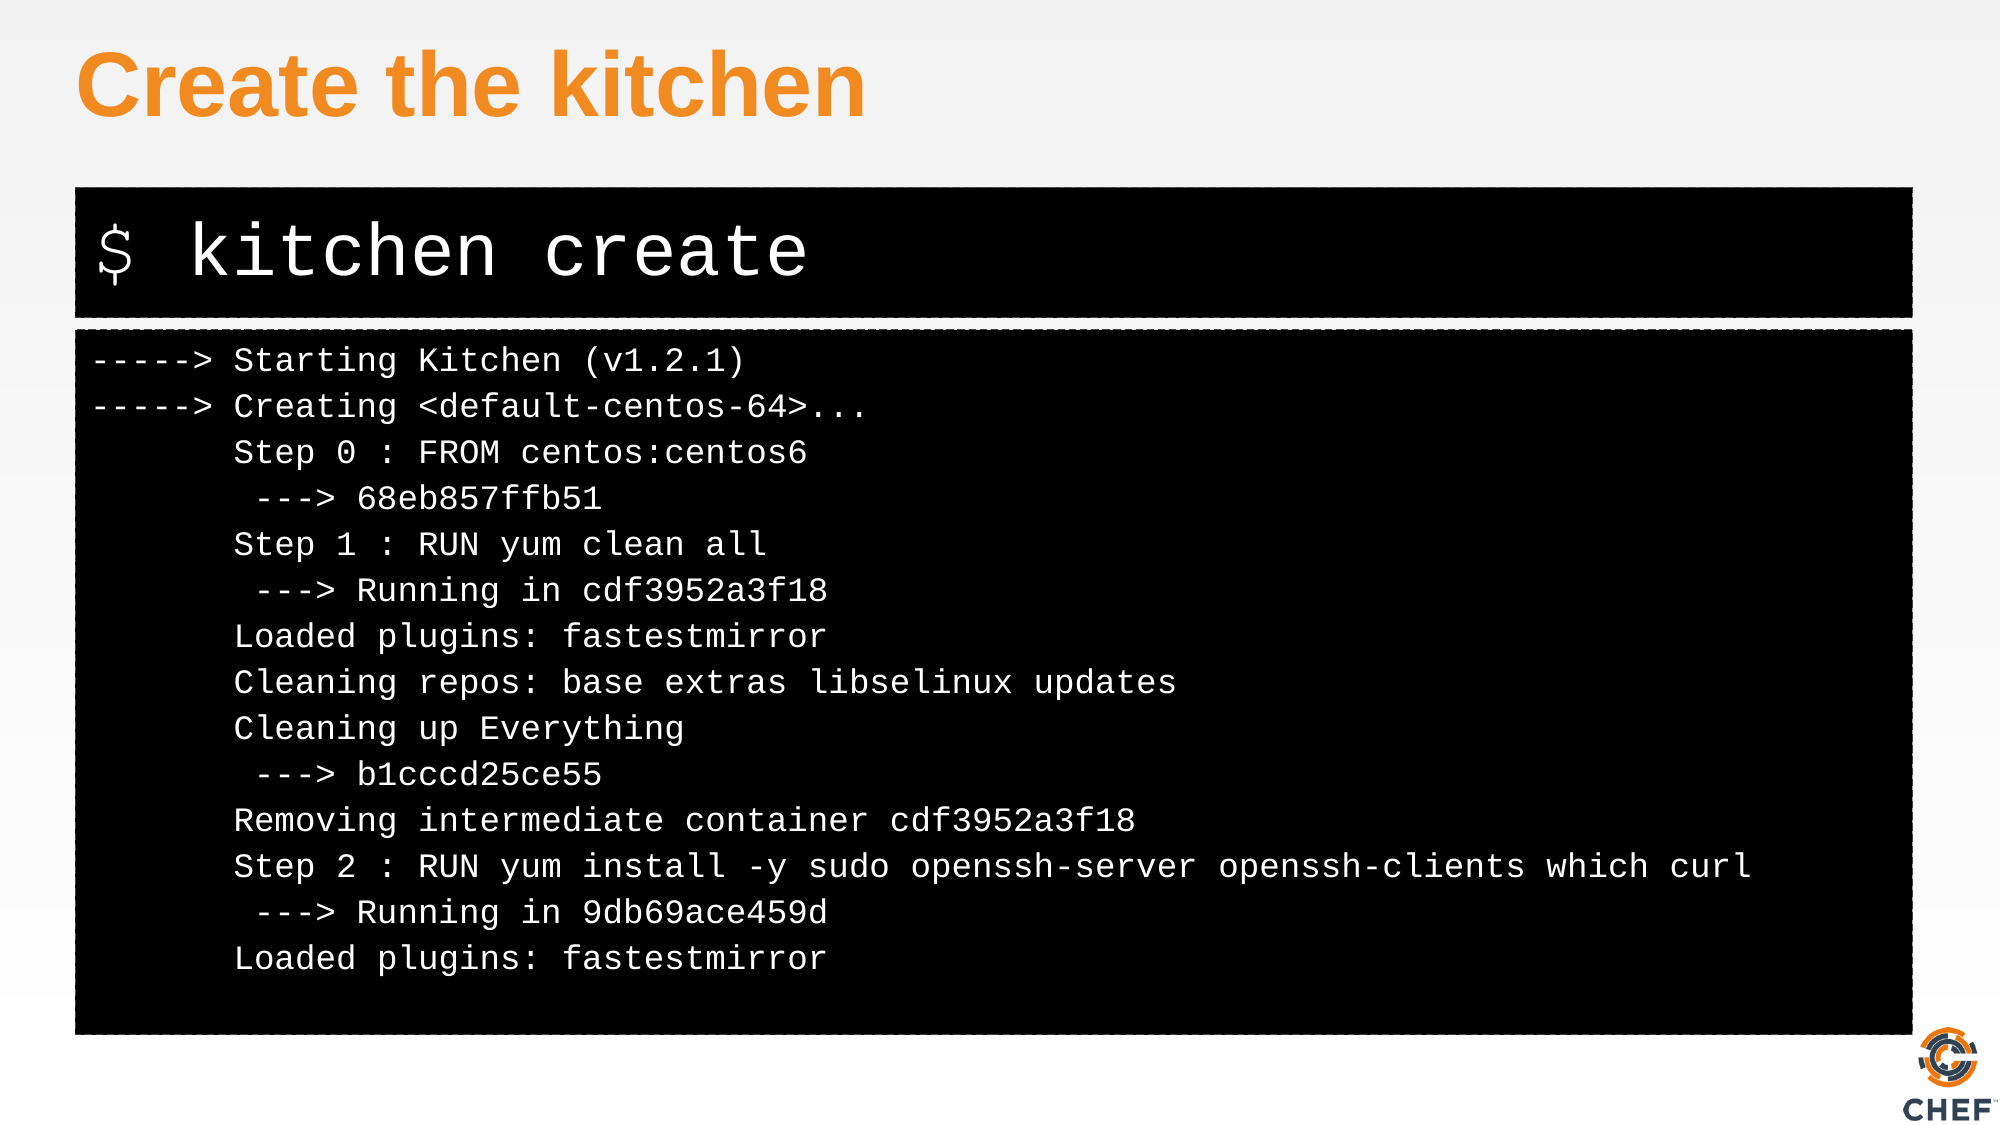

# Create the kitchen
kitchen create
-----> Starting Kitchen (v1.2.1)
-----> Creating <default-centos-64>...
       Step 0 : FROM centos:centos6
        ---> 68eb857ffb51
       Step 1 : RUN yum clean all
        ---> Running in cdf3952a3f18
       Loaded plugins: fastestmirror
       Cleaning repos: base extras libselinux updates
       Cleaning up Everything
        ---> b1cccd25ce55
       Removing intermediate container cdf3952a3f18
       Step 2 : RUN yum install -y sudo openssh-server openssh-clients which curl
        ---> Running in 9db69ace459d
       Loaded plugins: fastestmirror